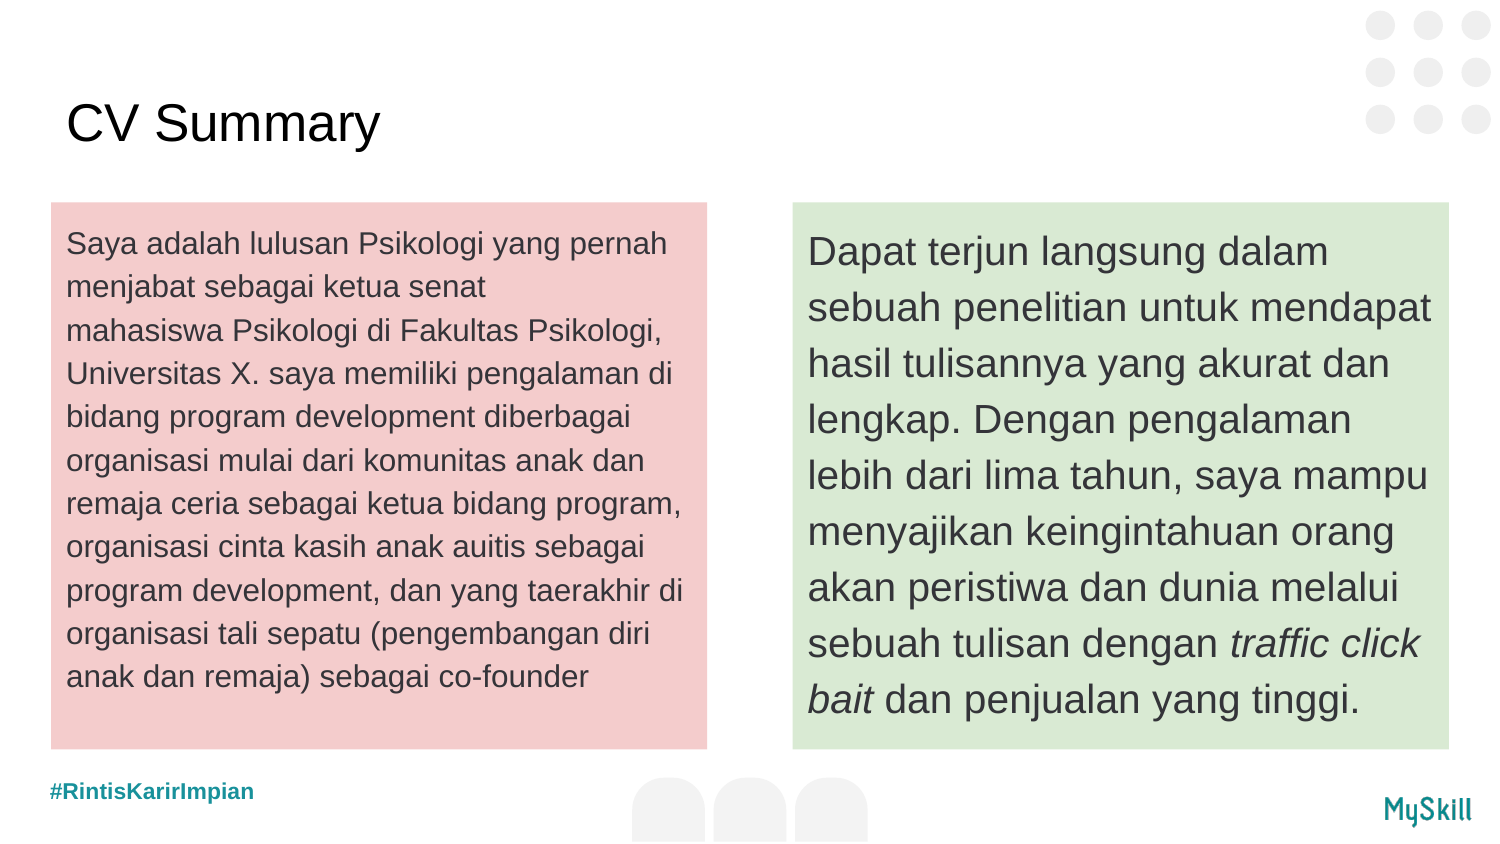

# CV Summary
Saya adalah lulusan Psikologi yang pernah menjabat sebagai ketua senat mahasiswa Psikologi di Fakultas Psikologi, Universitas X. saya memiliki pengalaman di bidang program development diberbagai organisasi mulai dari komunitas anak dan remaja ceria sebagai ketua bidang program, organisasi cinta kasih anak auitis sebagai program development, dan yang taerakhir di organisasi tali sepatu (pengembangan diri anak dan remaja) sebagai co-founder
Dapat terjun langsung dalam sebuah penelitian untuk mendapat hasil tulisannya yang akurat dan lengkap. Dengan pengalaman lebih dari lima tahun, saya mampu menyajikan keingintahuan orang akan peristiwa dan dunia melalui sebuah tulisan dengan traffic click bait dan penjualan yang tinggi.